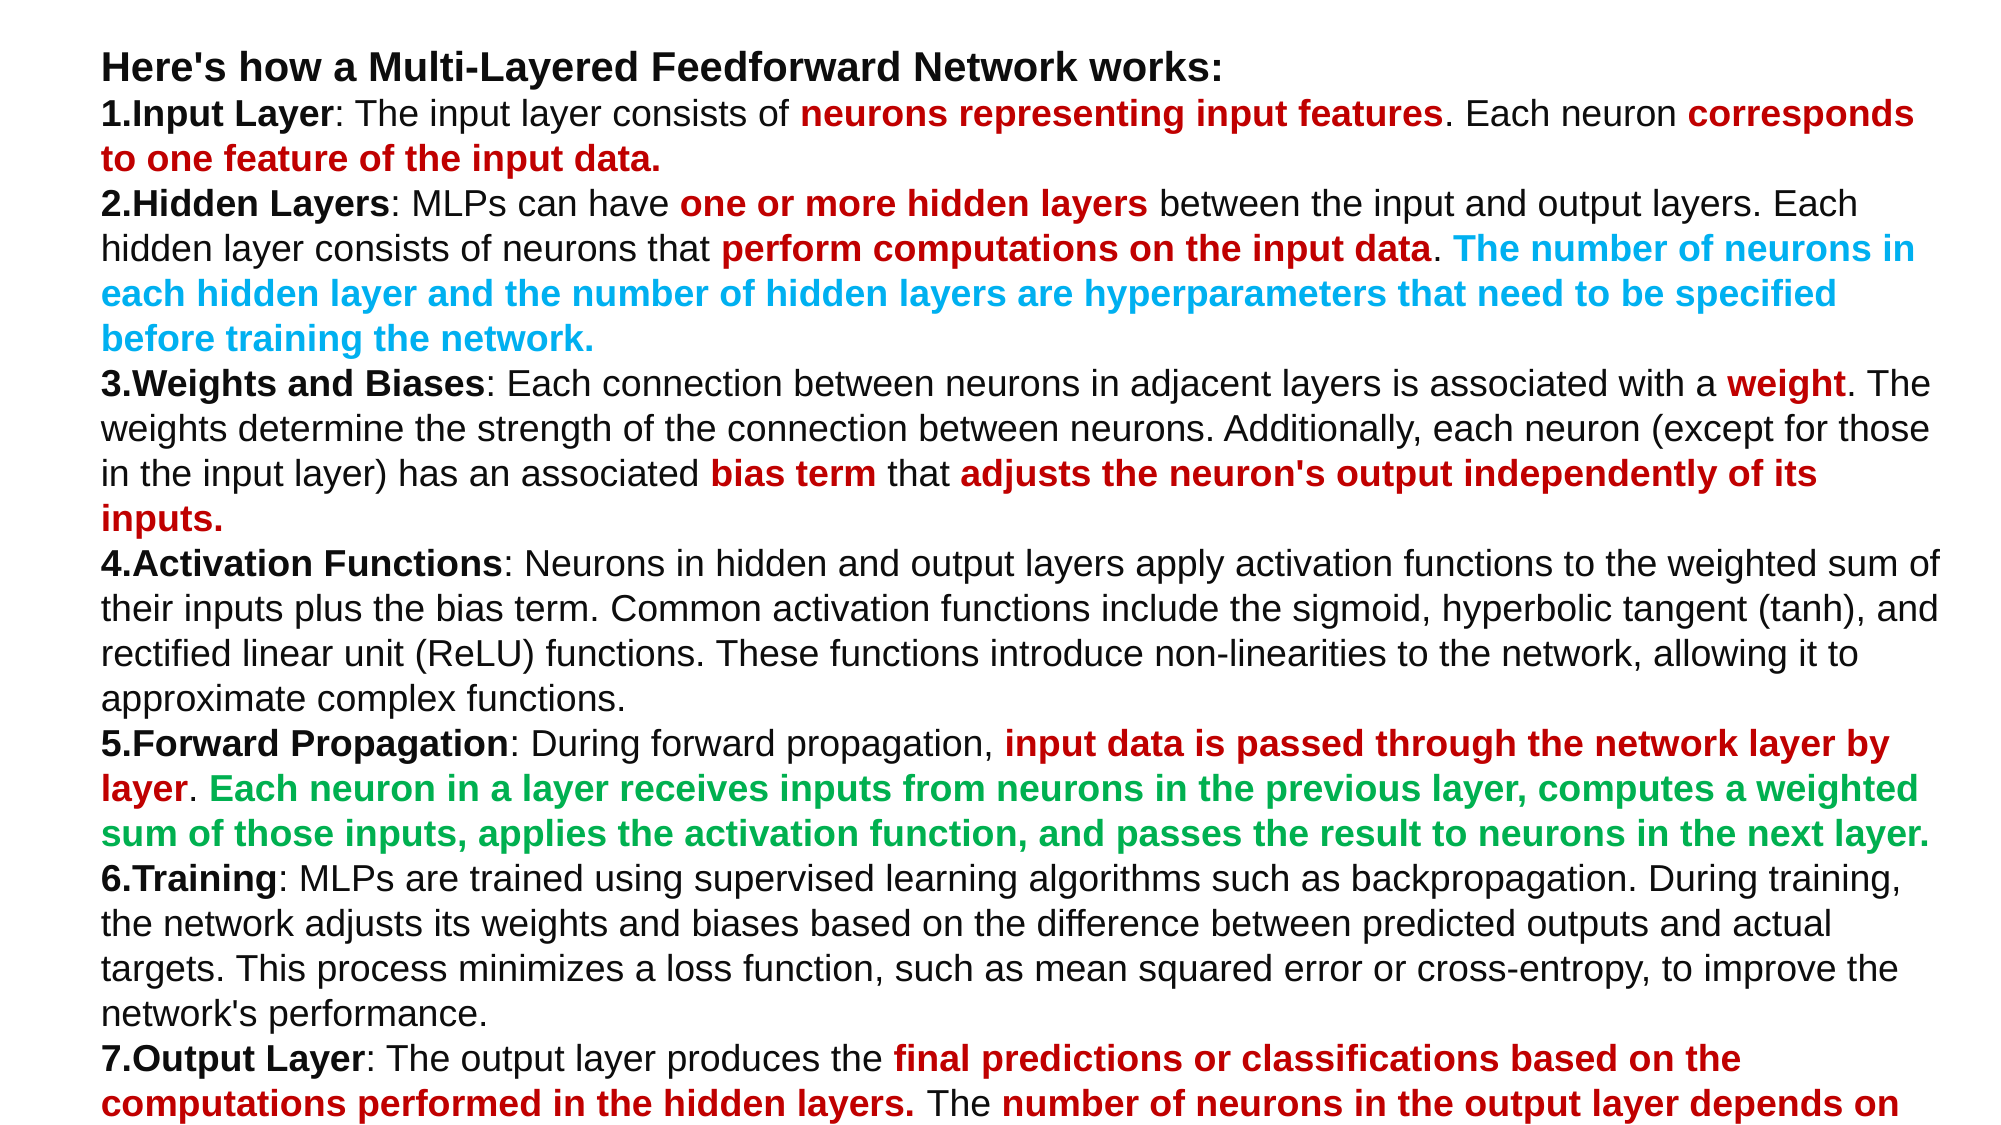

Here's how a Multi-Layered Feedforward Network works:
Input Layer: The input layer consists of neurons representing input features. Each neuron corresponds to one feature of the input data.
Hidden Layers: MLPs can have one or more hidden layers between the input and output layers. Each hidden layer consists of neurons that perform computations on the input data. The number of neurons in each hidden layer and the number of hidden layers are hyperparameters that need to be specified before training the network.
Weights and Biases: Each connection between neurons in adjacent layers is associated with a weight. The weights determine the strength of the connection between neurons. Additionally, each neuron (except for those in the input layer) has an associated bias term that adjusts the neuron's output independently of its inputs.
Activation Functions: Neurons in hidden and output layers apply activation functions to the weighted sum of their inputs plus the bias term. Common activation functions include the sigmoid, hyperbolic tangent (tanh), and rectified linear unit (ReLU) functions. These functions introduce non-linearities to the network, allowing it to approximate complex functions.
Forward Propagation: During forward propagation, input data is passed through the network layer by layer. Each neuron in a layer receives inputs from neurons in the previous layer, computes a weighted sum of those inputs, applies the activation function, and passes the result to neurons in the next layer.
Training: MLPs are trained using supervised learning algorithms such as backpropagation. During training, the network adjusts its weights and biases based on the difference between predicted outputs and actual targets. This process minimizes a loss function, such as mean squared error or cross-entropy, to improve the network's performance.
Output Layer: The output layer produces the final predictions or classifications based on the computations performed in the hidden layers. The number of neurons in the output layer depends on the task: for regression tasks, there may be one output neuron, while for classification tasks, there may be multiple output neurons, each representing a class label.